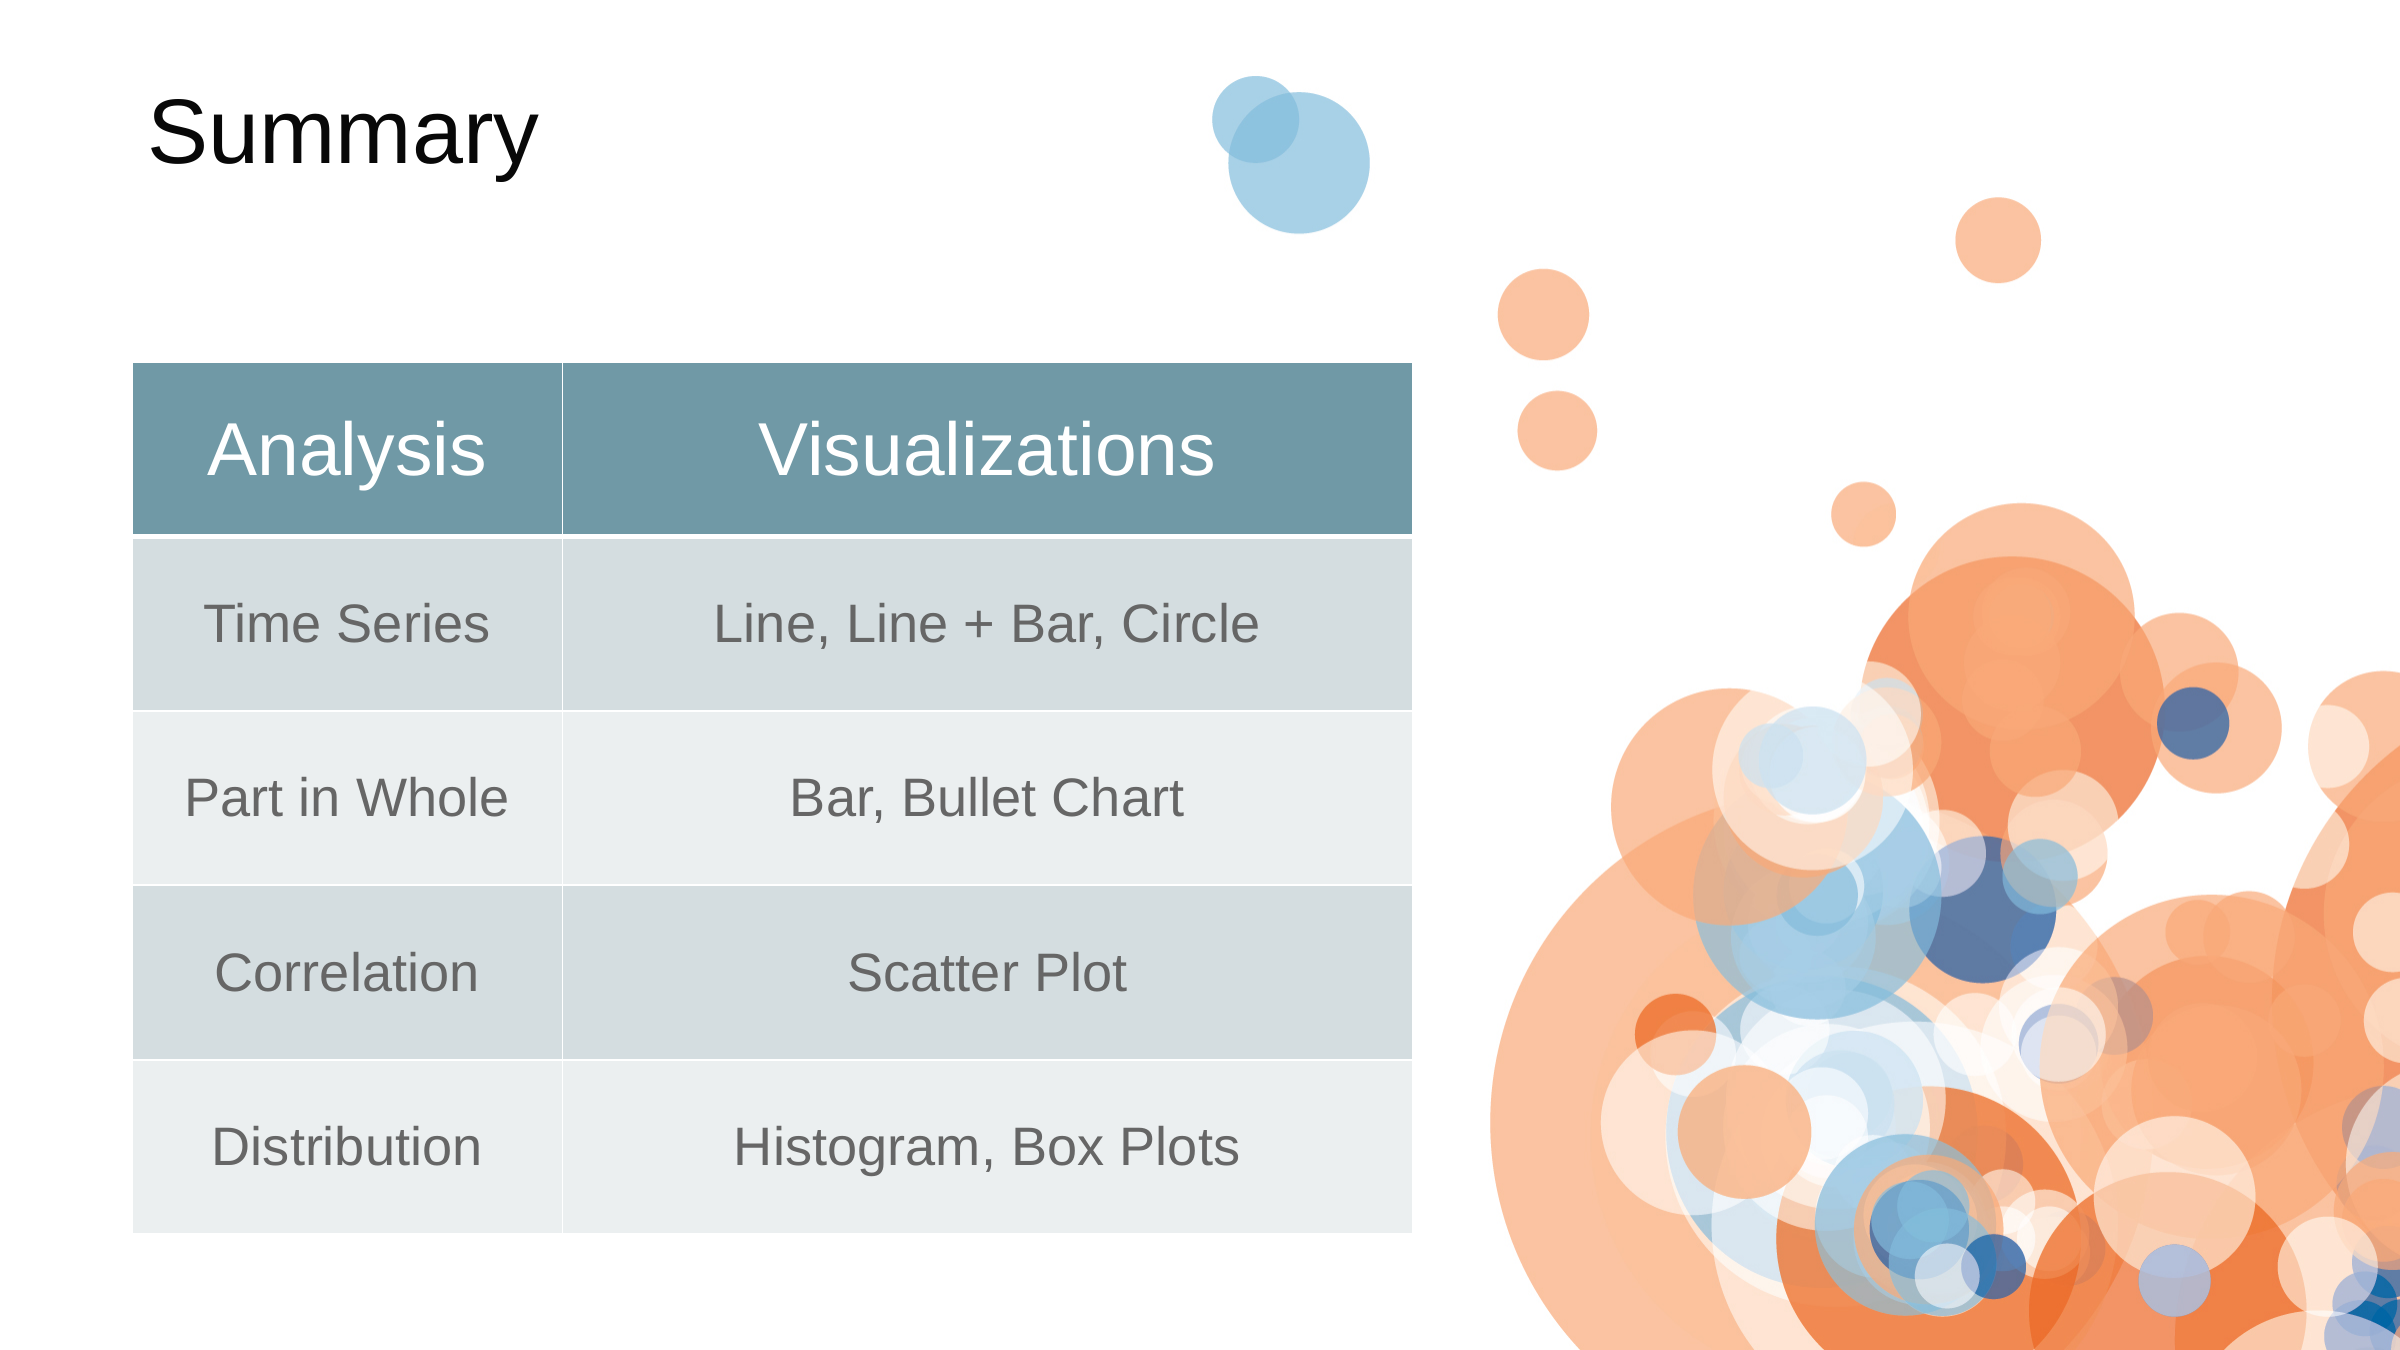

Summary
| Analysis | Visualizations |
| --- | --- |
| Time Series | Line, Line + Bar, Circle |
| Part in Whole | Bar, Bullet Chart |
| Correlation | Scatter Plot |
| Distribution | Histogram, Box Plots |